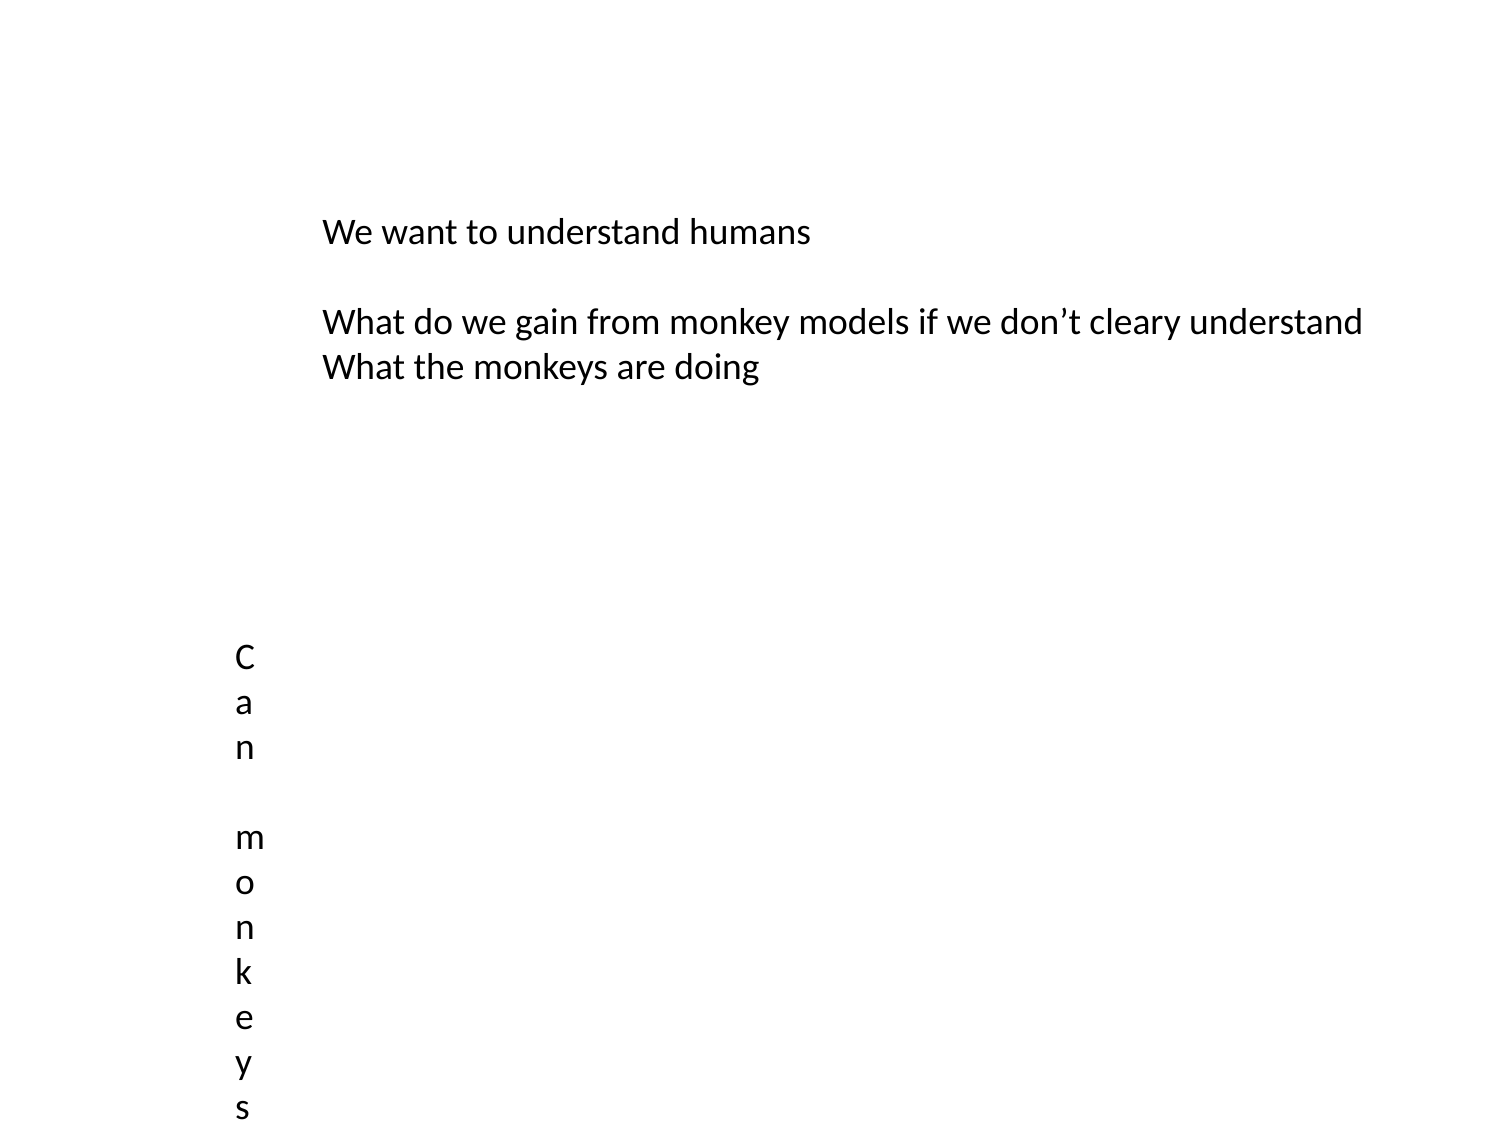

We want to understand humans

What do we gain from monkey models if we don’t cleary understand
What the monkeys are doing
Can monkeys do matching? (skinner vs. chomsky, operant conditioning
Vs. matching)